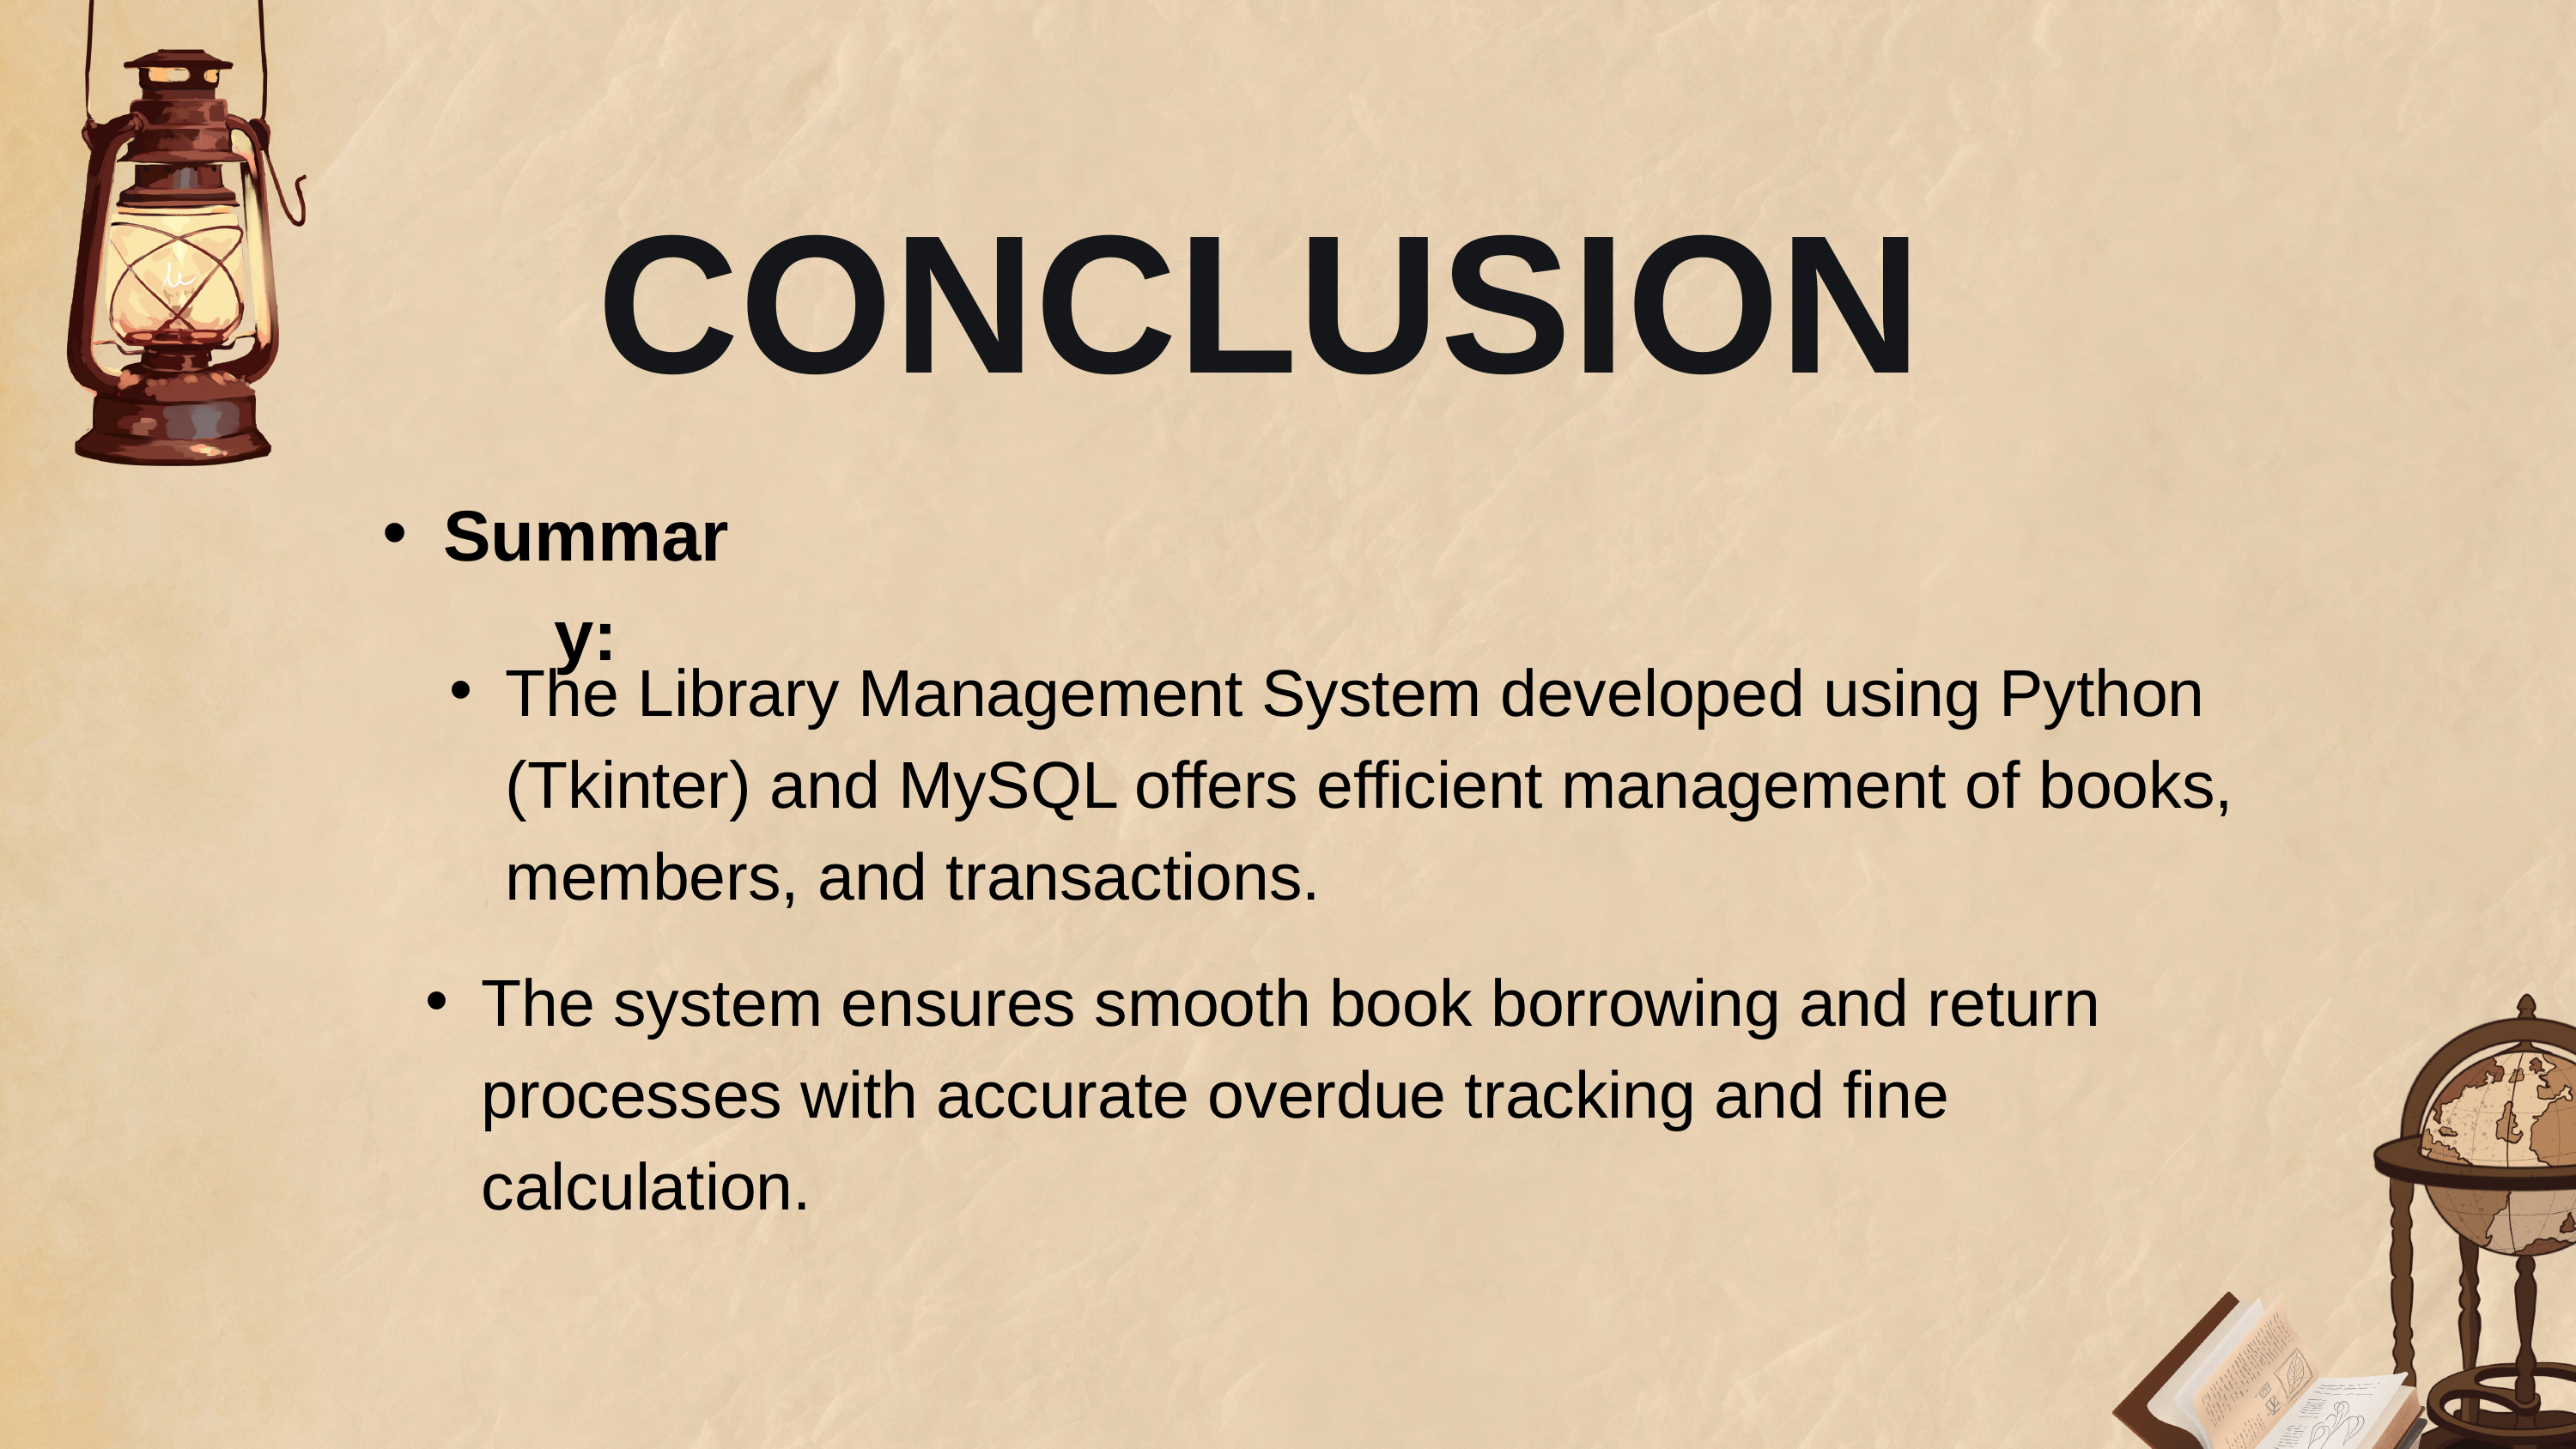

CONCLUSION
Summary:
The Library Management System developed using Python (Tkinter) and MySQL offers efficient management of books, members, and transactions.
The system ensures smooth book borrowing and return processes with accurate overdue tracking and fine calculation.